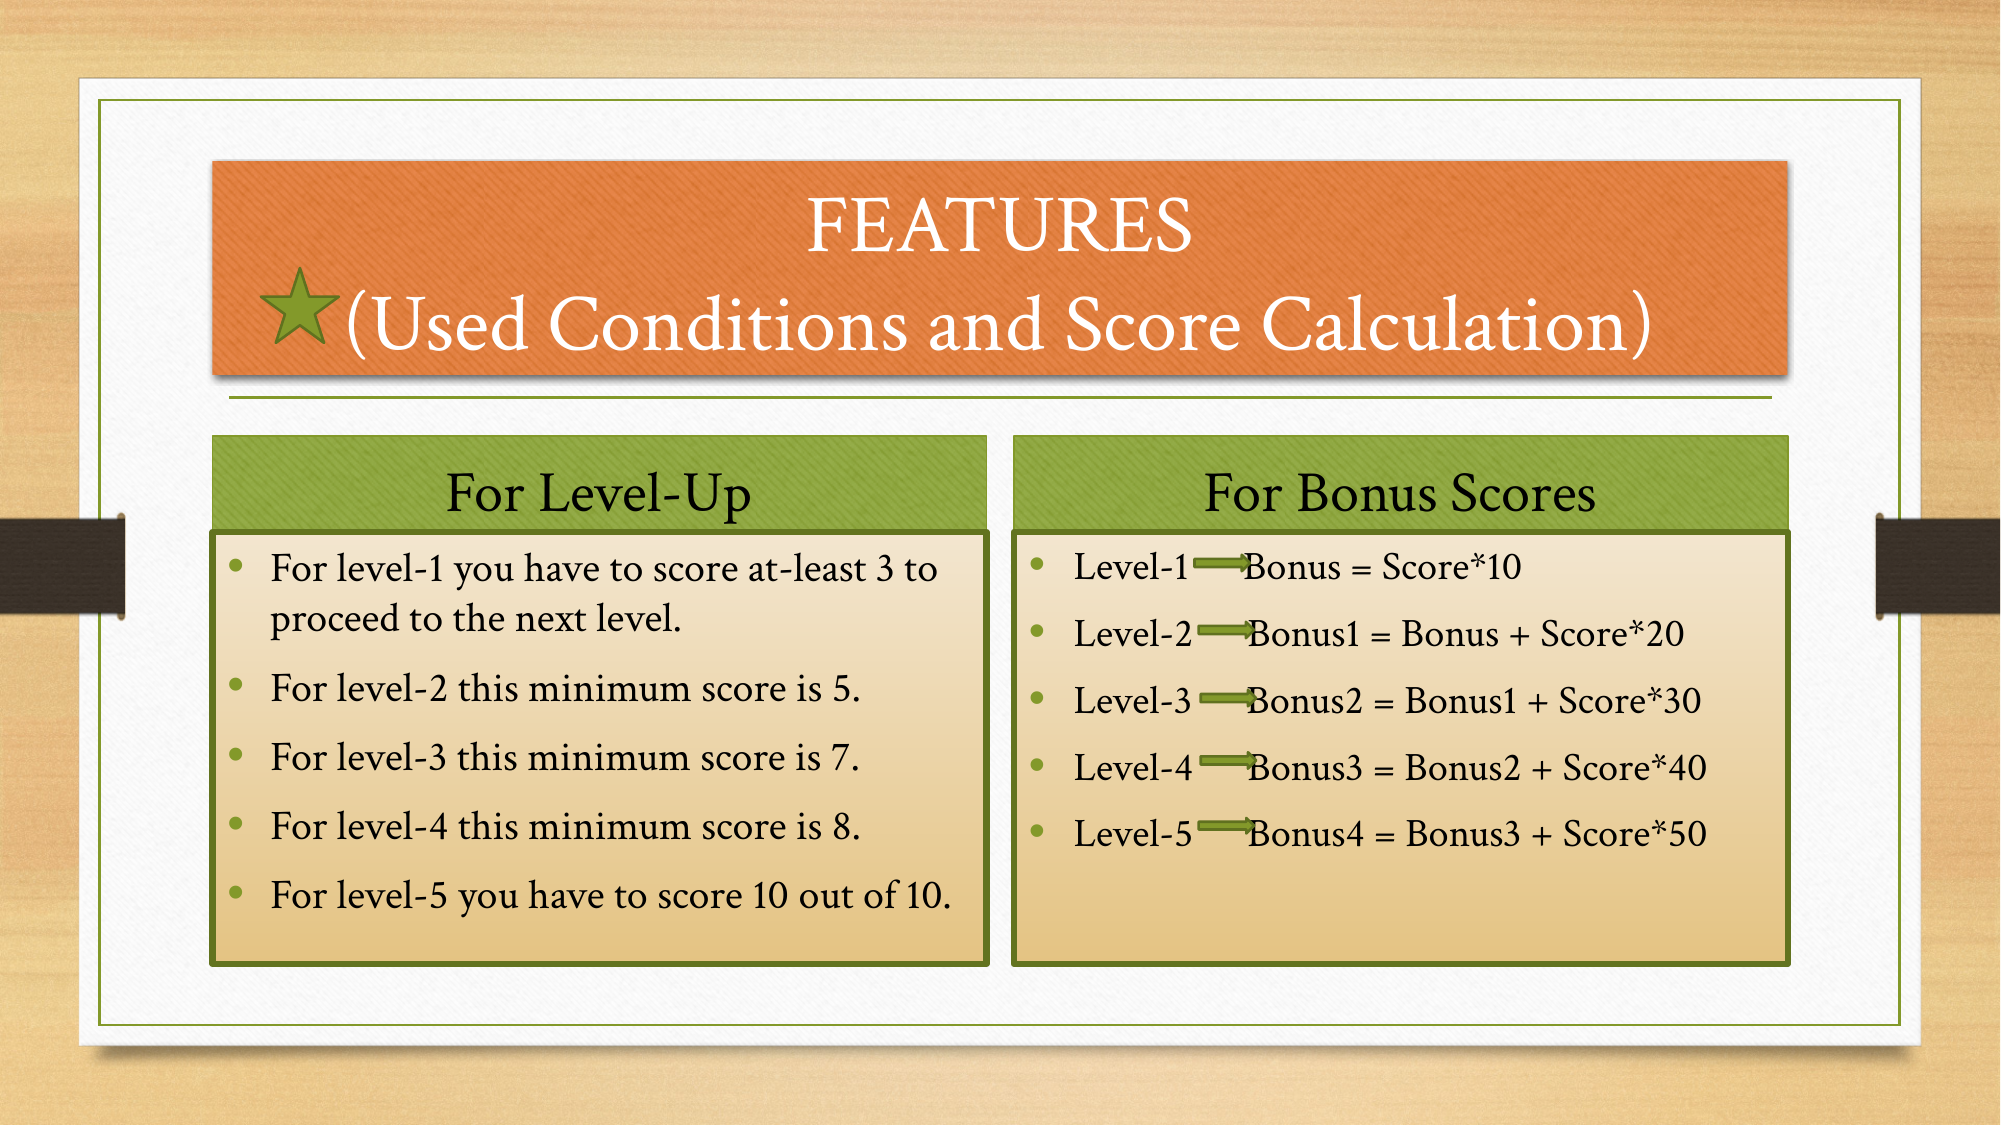

# FEATURES (Used Conditions and Score Calculation)

For Level-Up
For Bonus Scores
For level-1 you have to score at-least 3 to proceed to the next level.
For level-2 this minimum score is 5.
For level-3 this minimum score is 7.
For level-4 this minimum score is 8.
For level-5 you have to score 10 out of 10.
Level-1      Bonus = Score*10
Level-2      Bonus1 = Bonus + Score*20
Level-3      Bonus2 = Bonus1 + Score*30
Level-4      Bonus3 = Bonus2 + Score*40
Level-5      Bonus4 = Bonus3 + Score*50